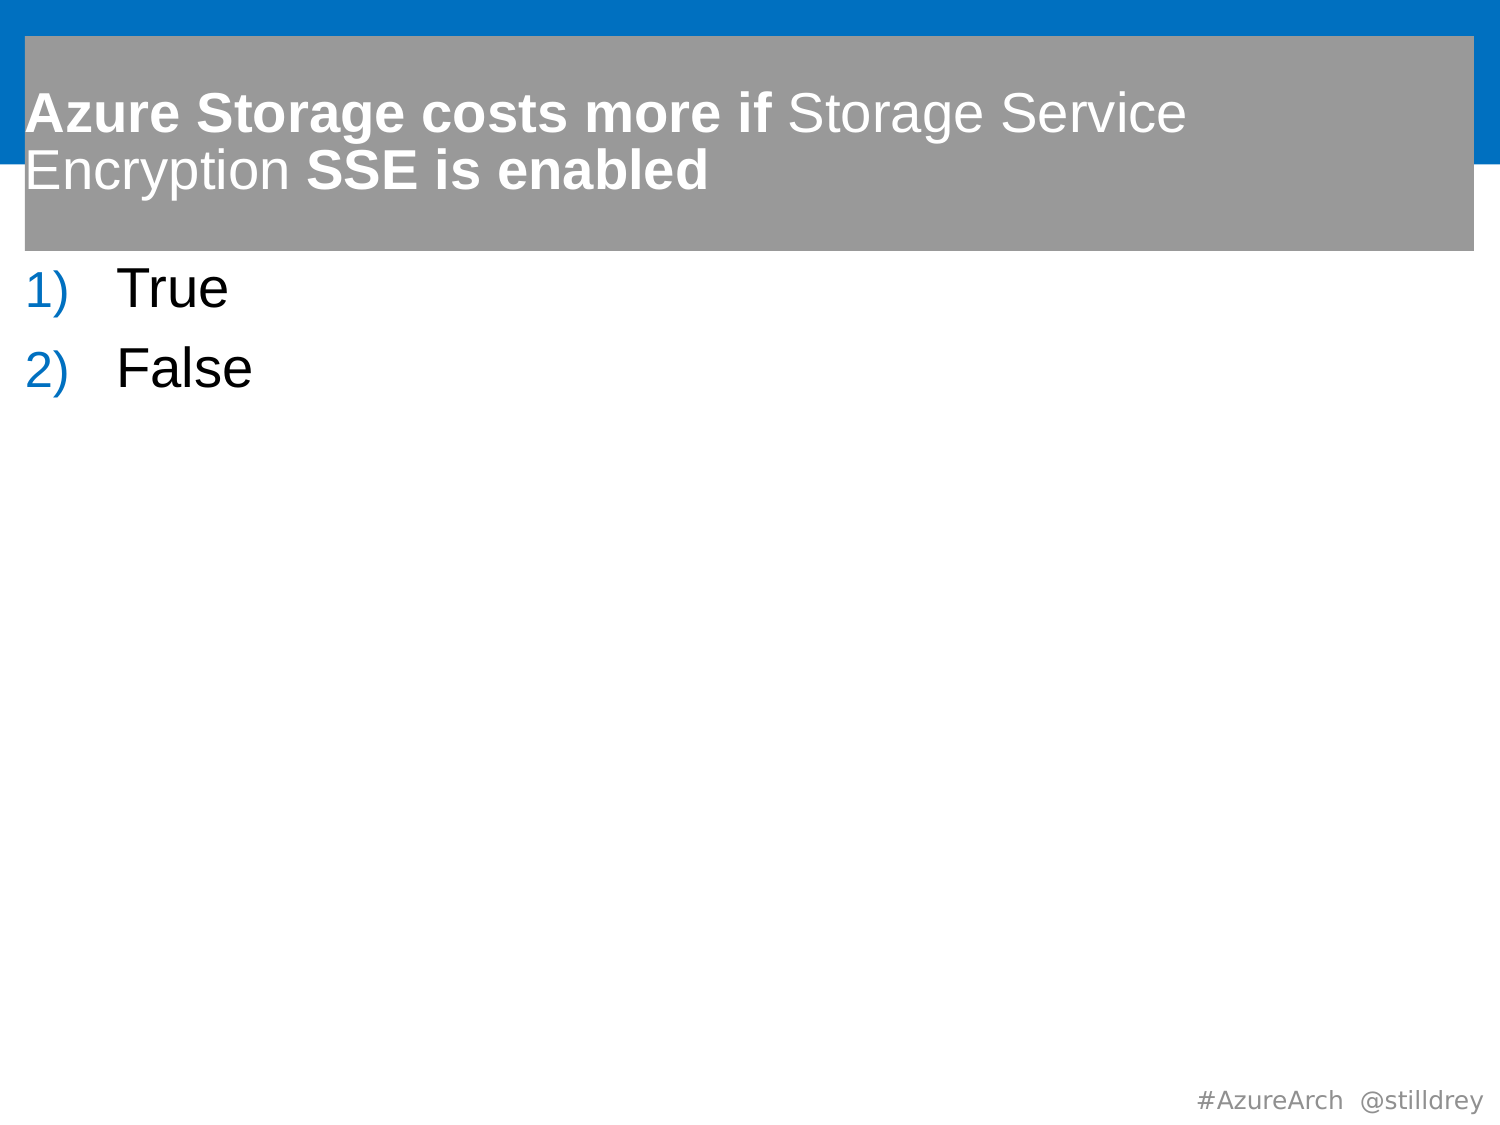

# Azure Storage costs more if Storage Service Encryption SSE is enabled
True
False